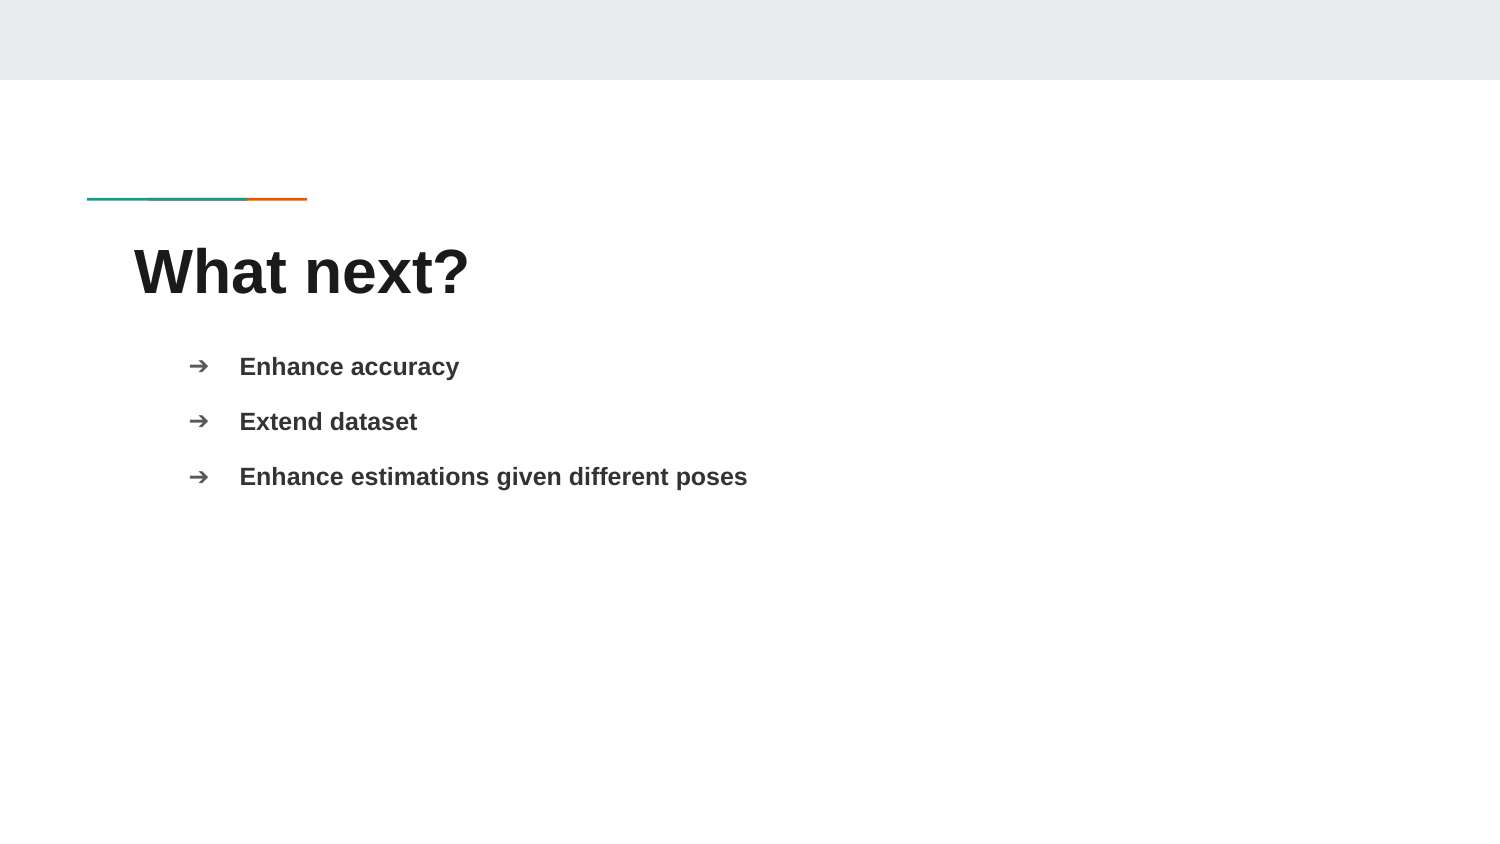

# What next?
Enhance accuracy
Extend dataset
Enhance estimations given different poses